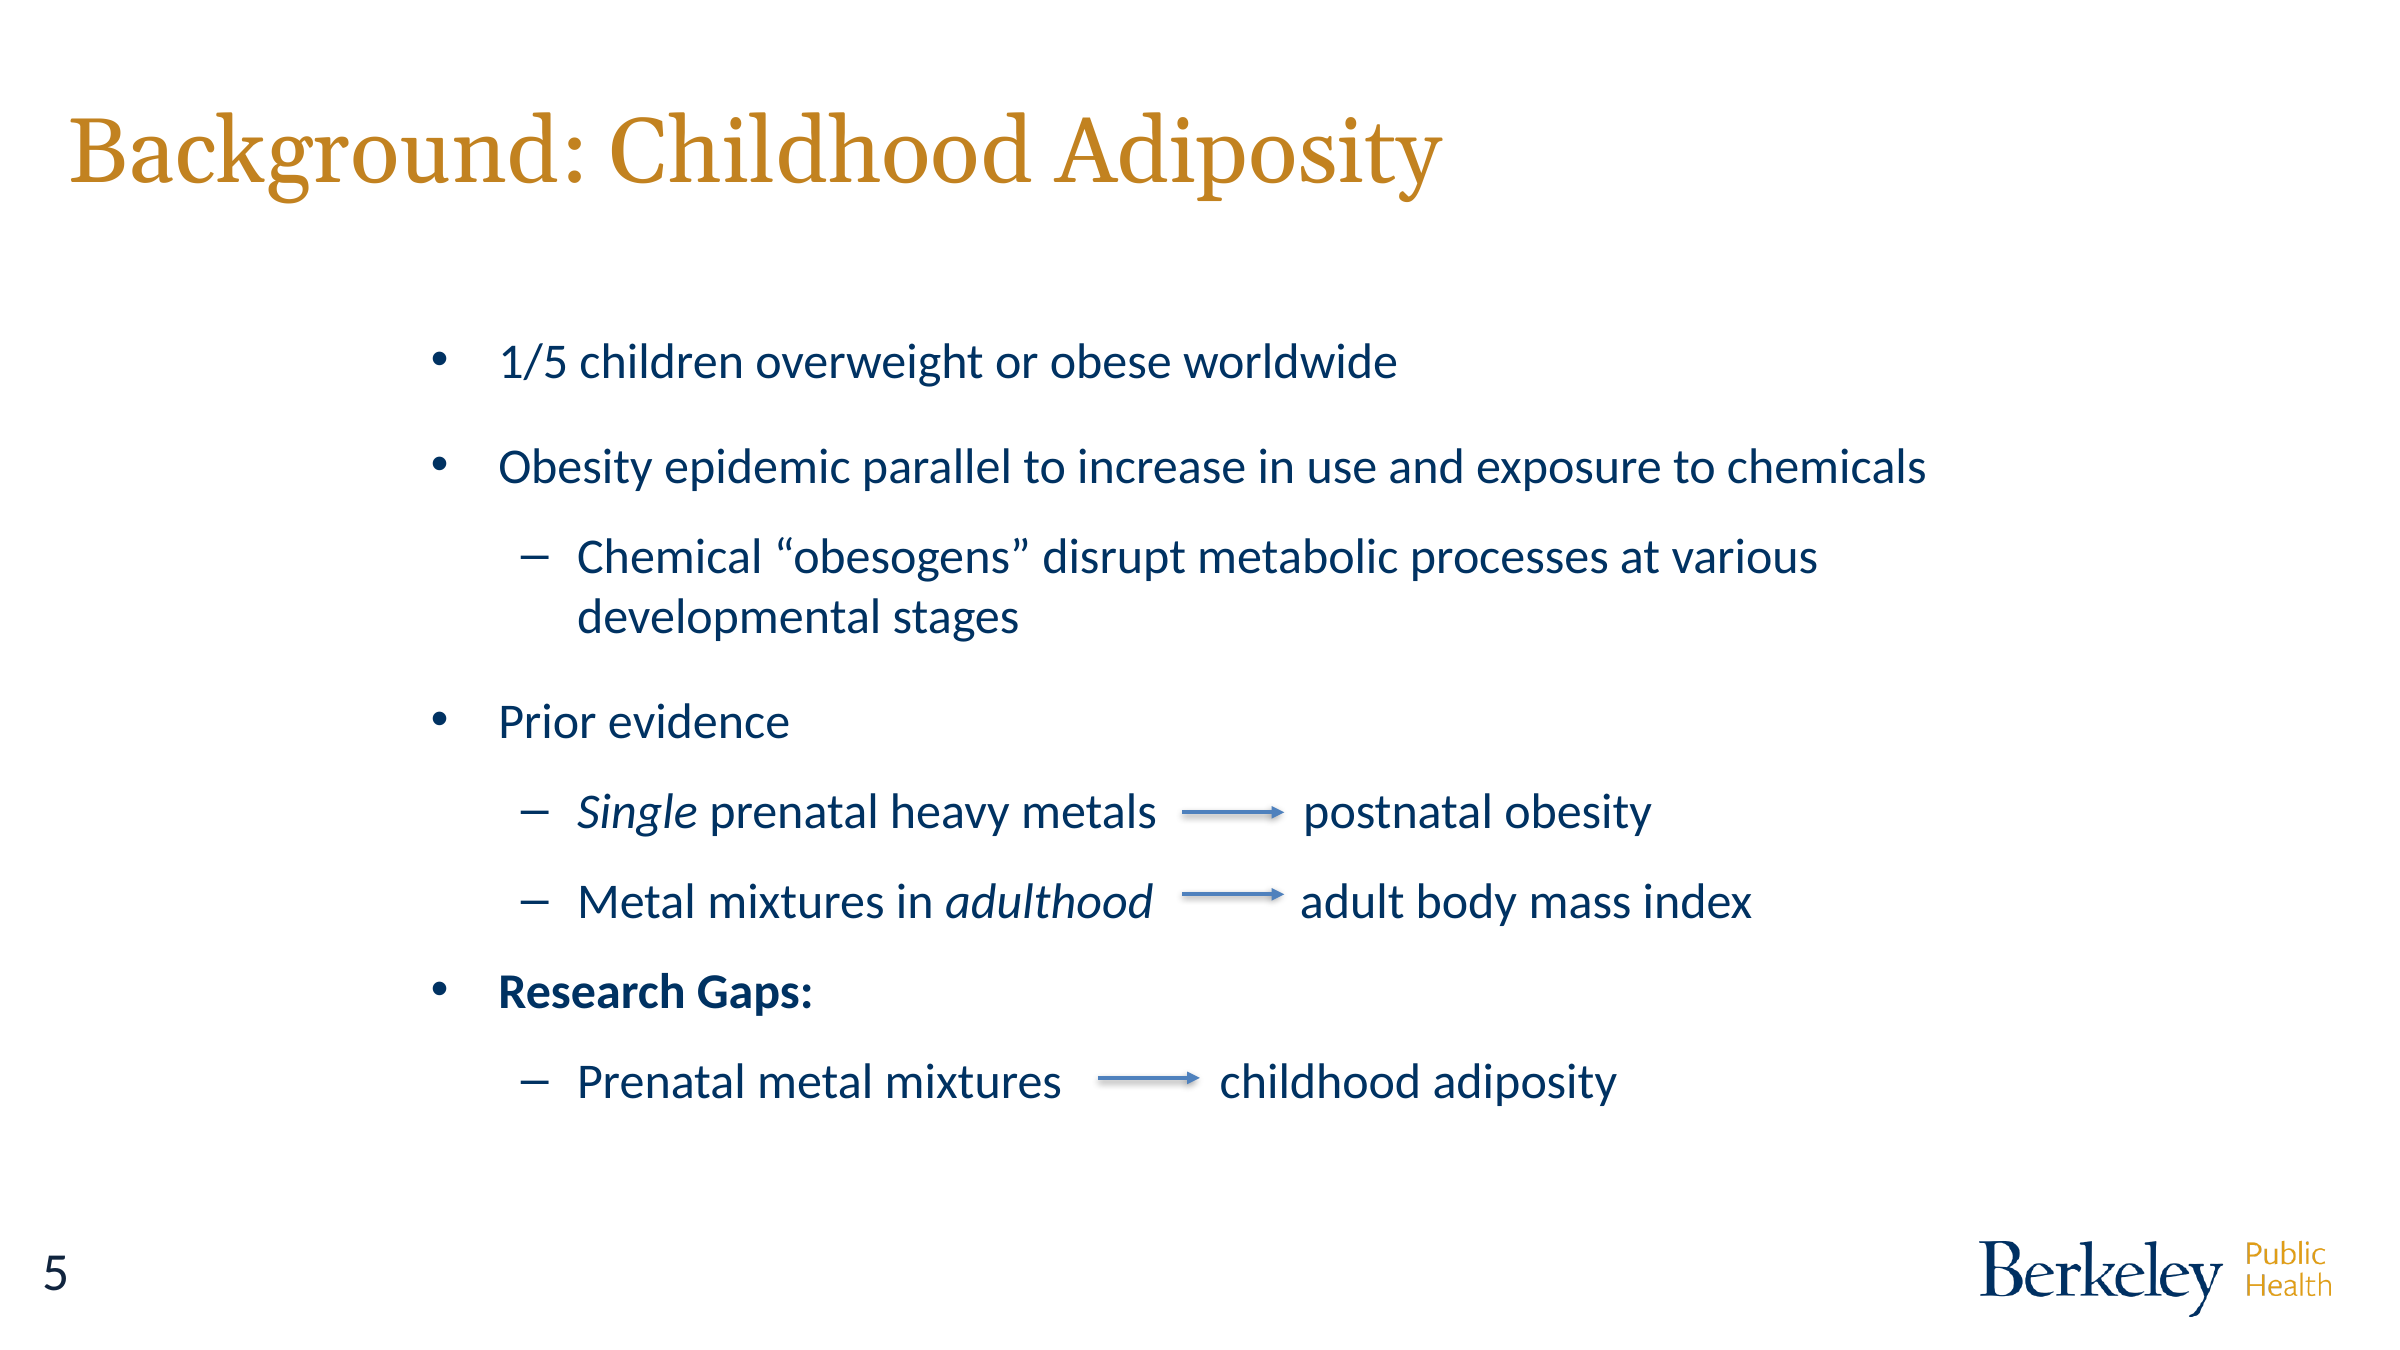

# Background: Childhood Adiposity
1/5 children overweight or obese worldwide

Obesity epidemic parallel to increase in use and exposure to chemicals

Chemical “obesogens” disrupt metabolic processes at various developmental stages

Prior evidence

Single prenatal heavy metals             postnatal obesity

Metal mixtures in adulthood             adult body mass index

Research Gaps:

Prenatal metal mixtures              childhood adiposity
5